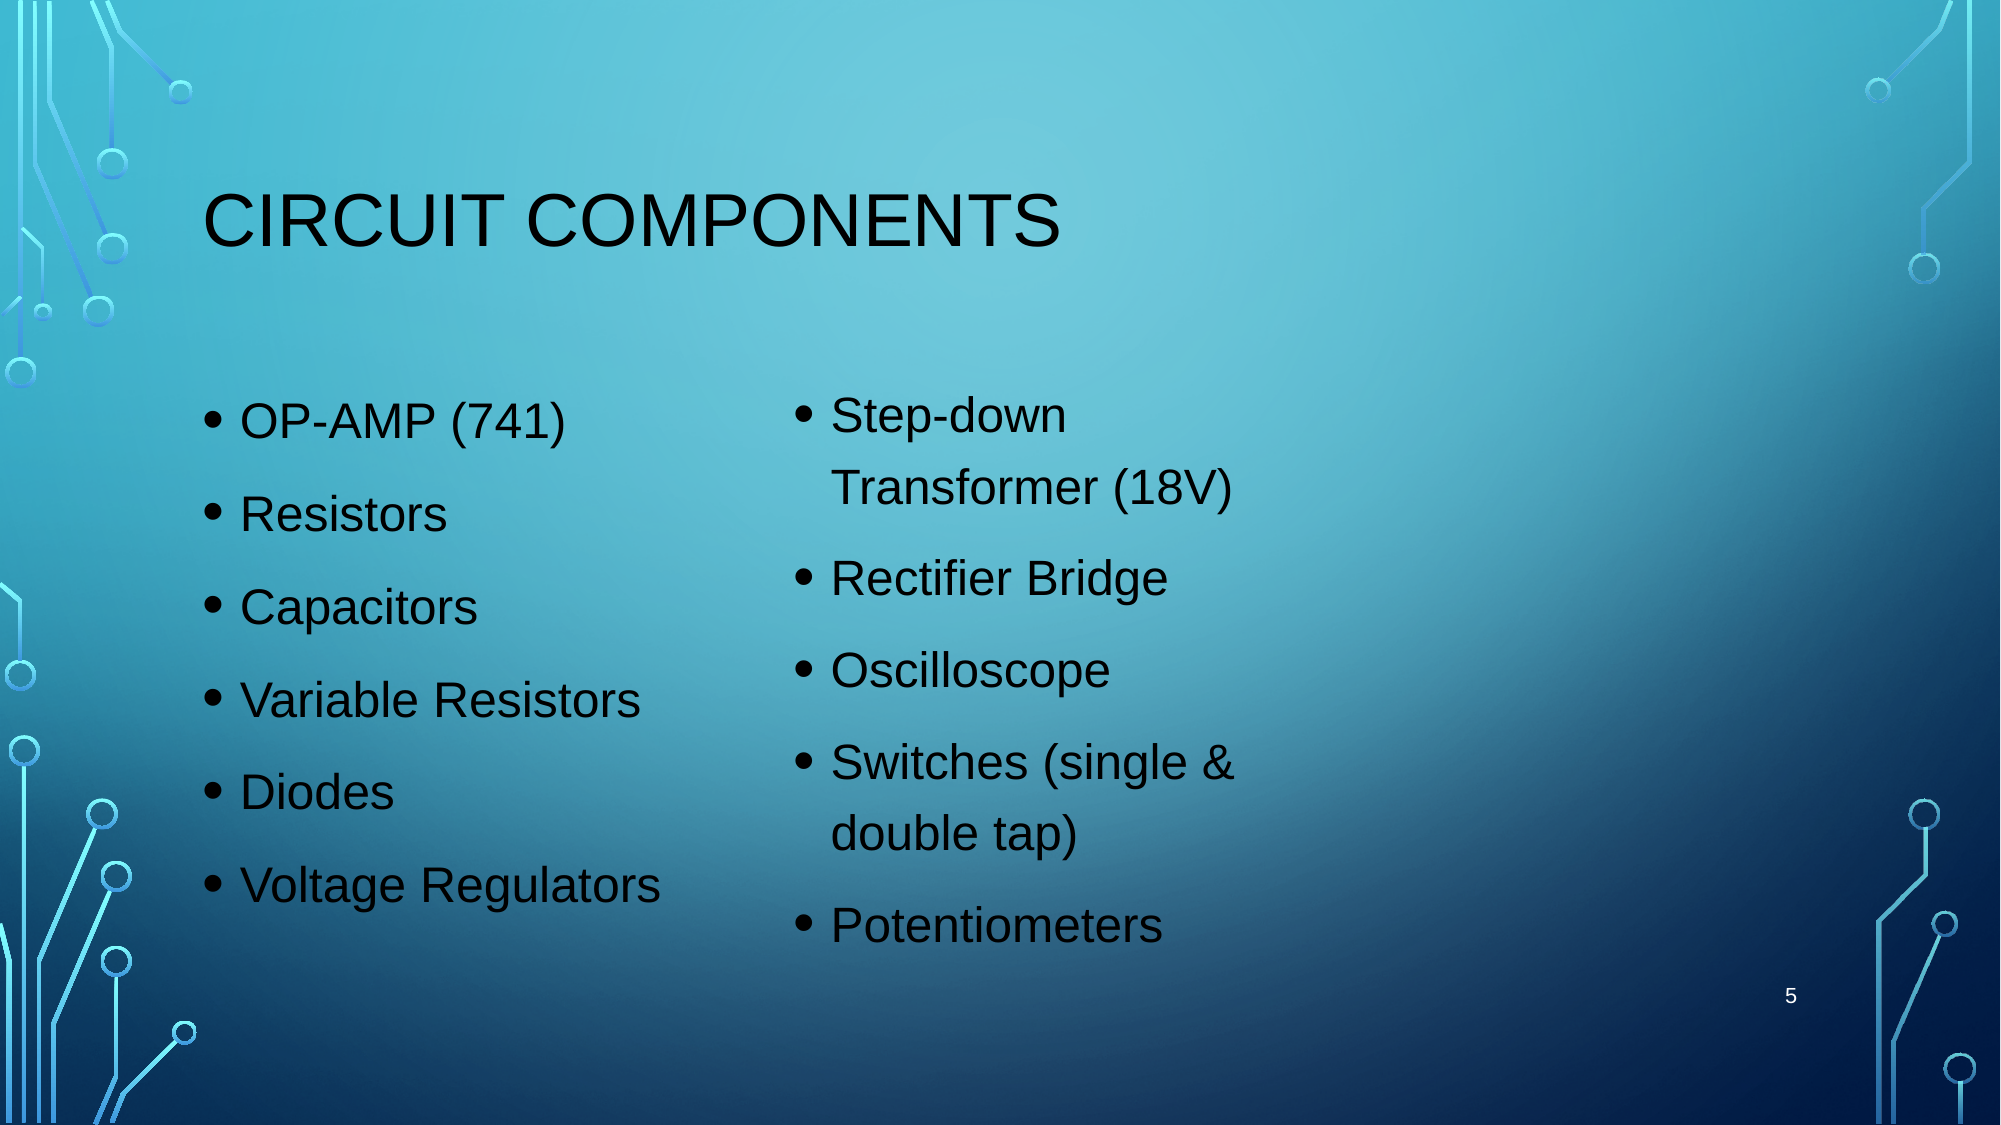

# Circuit Components
Step-down Transformer (18V)
Rectifier Bridge
Oscilloscope
Switches (single & double tap)
Potentiometers

OP-AMP (741)
Resistors
Capacitors
Variable Resistors
Diodes
Voltage Regulators

5